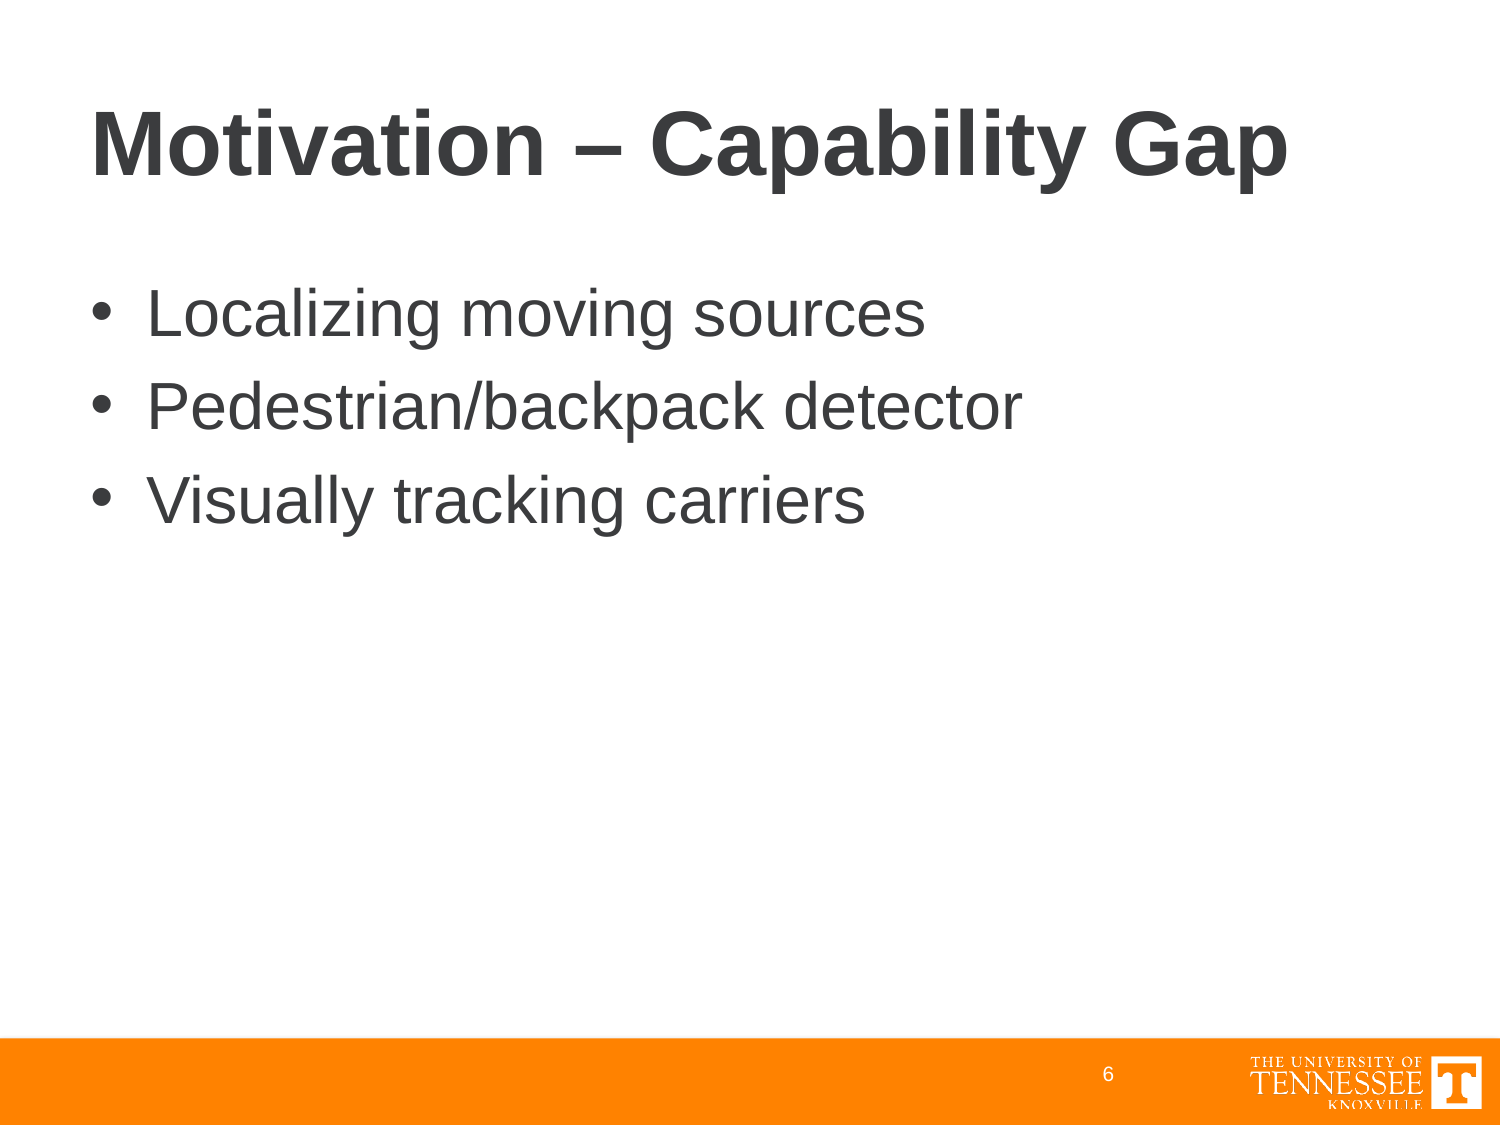

# Motivation – Capability Gap
Localizing moving sources
Pedestrian/backpack detector
Visually tracking carriers
6